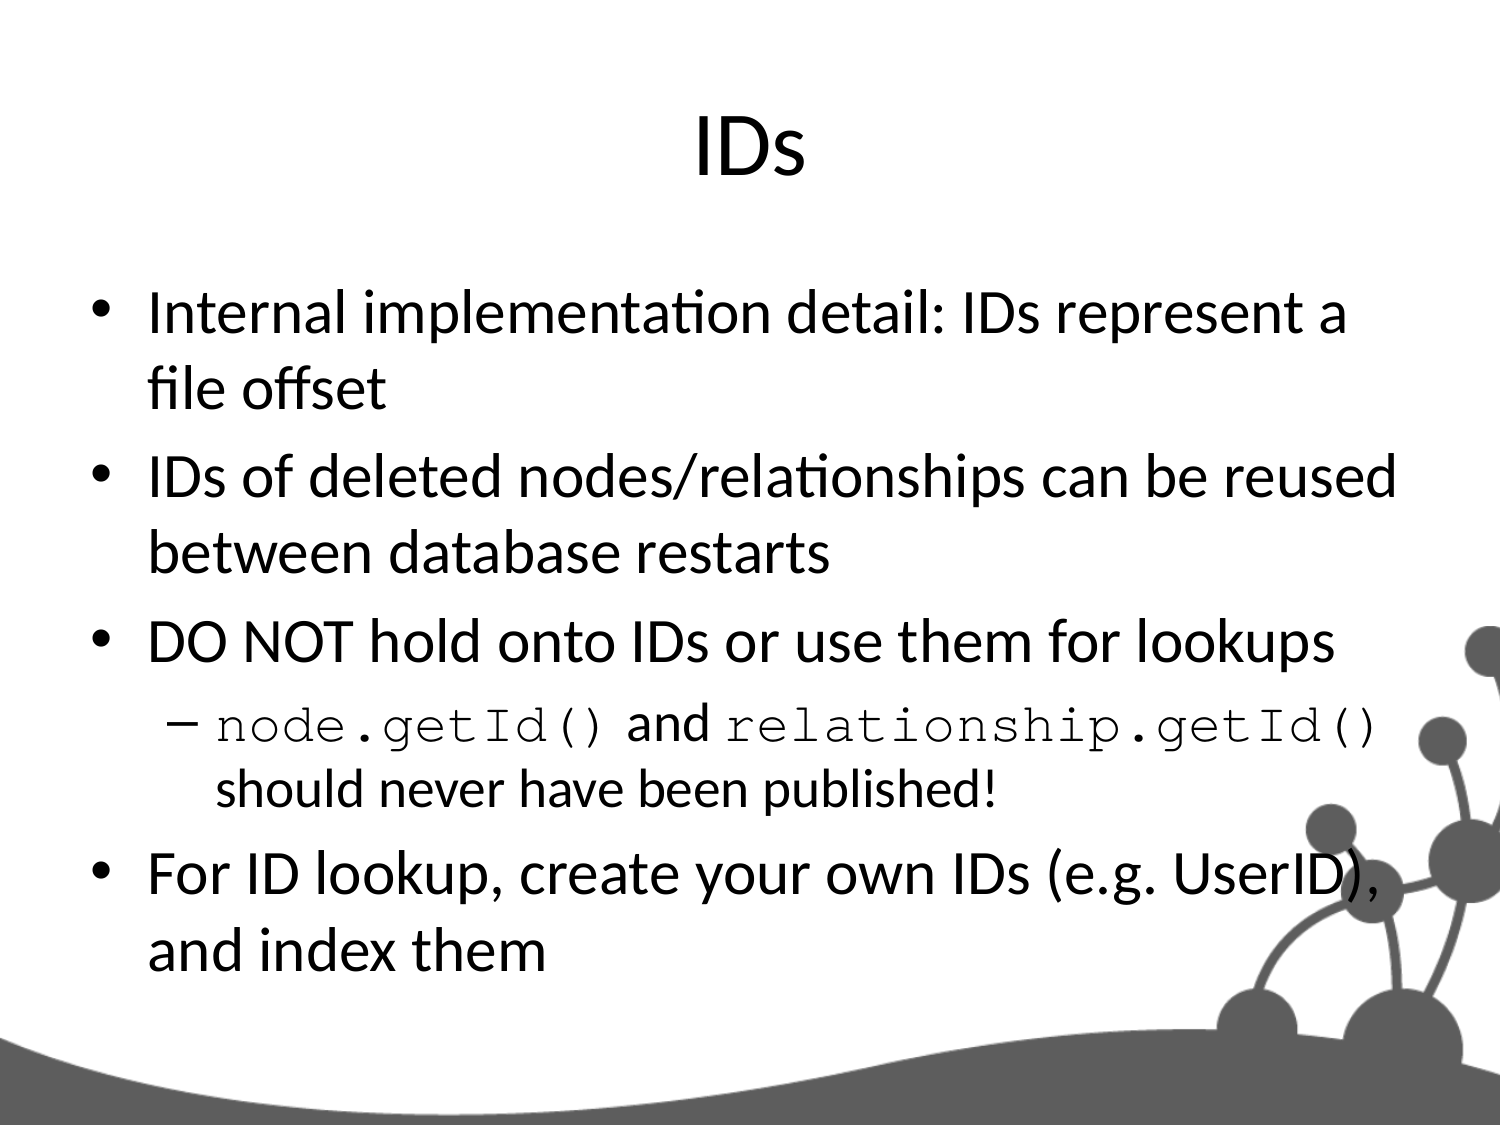

# IDs
Internal implementation detail: IDs represent a file offset
IDs of deleted nodes/relationships can be reused between database restarts
DO NOT hold onto IDs or use them for lookups
node.getId() and relationship.getId() should never have been published!
For ID lookup, create your own IDs (e.g. UserID), and index them